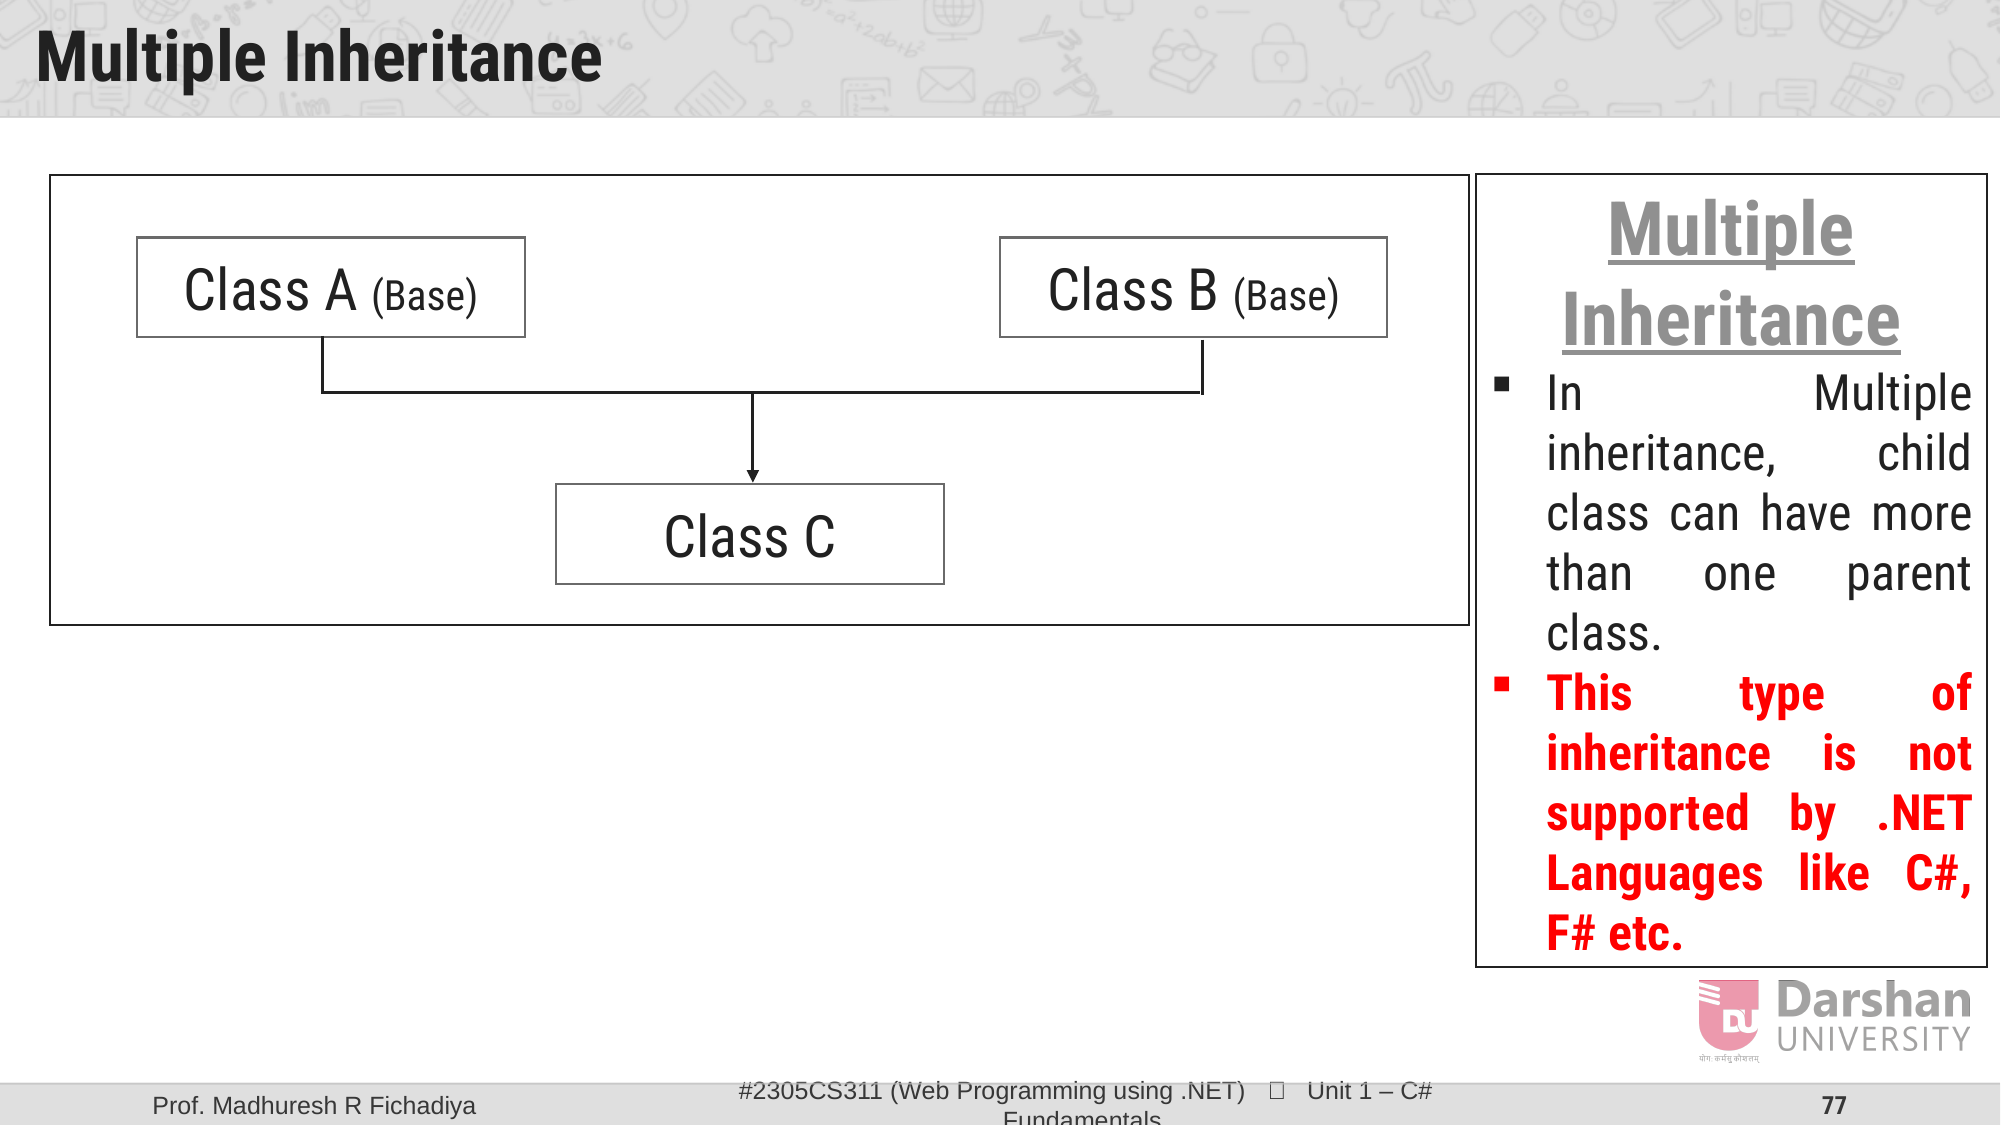

# Multiple Inheritance
Multiple Inheritance
In Multiple inheritance, child class can have more than one parent class.
This type of inheritance is not supported by .NET Languages like C#, F# etc.

Class A (Base)
Class B (Base)
Class C